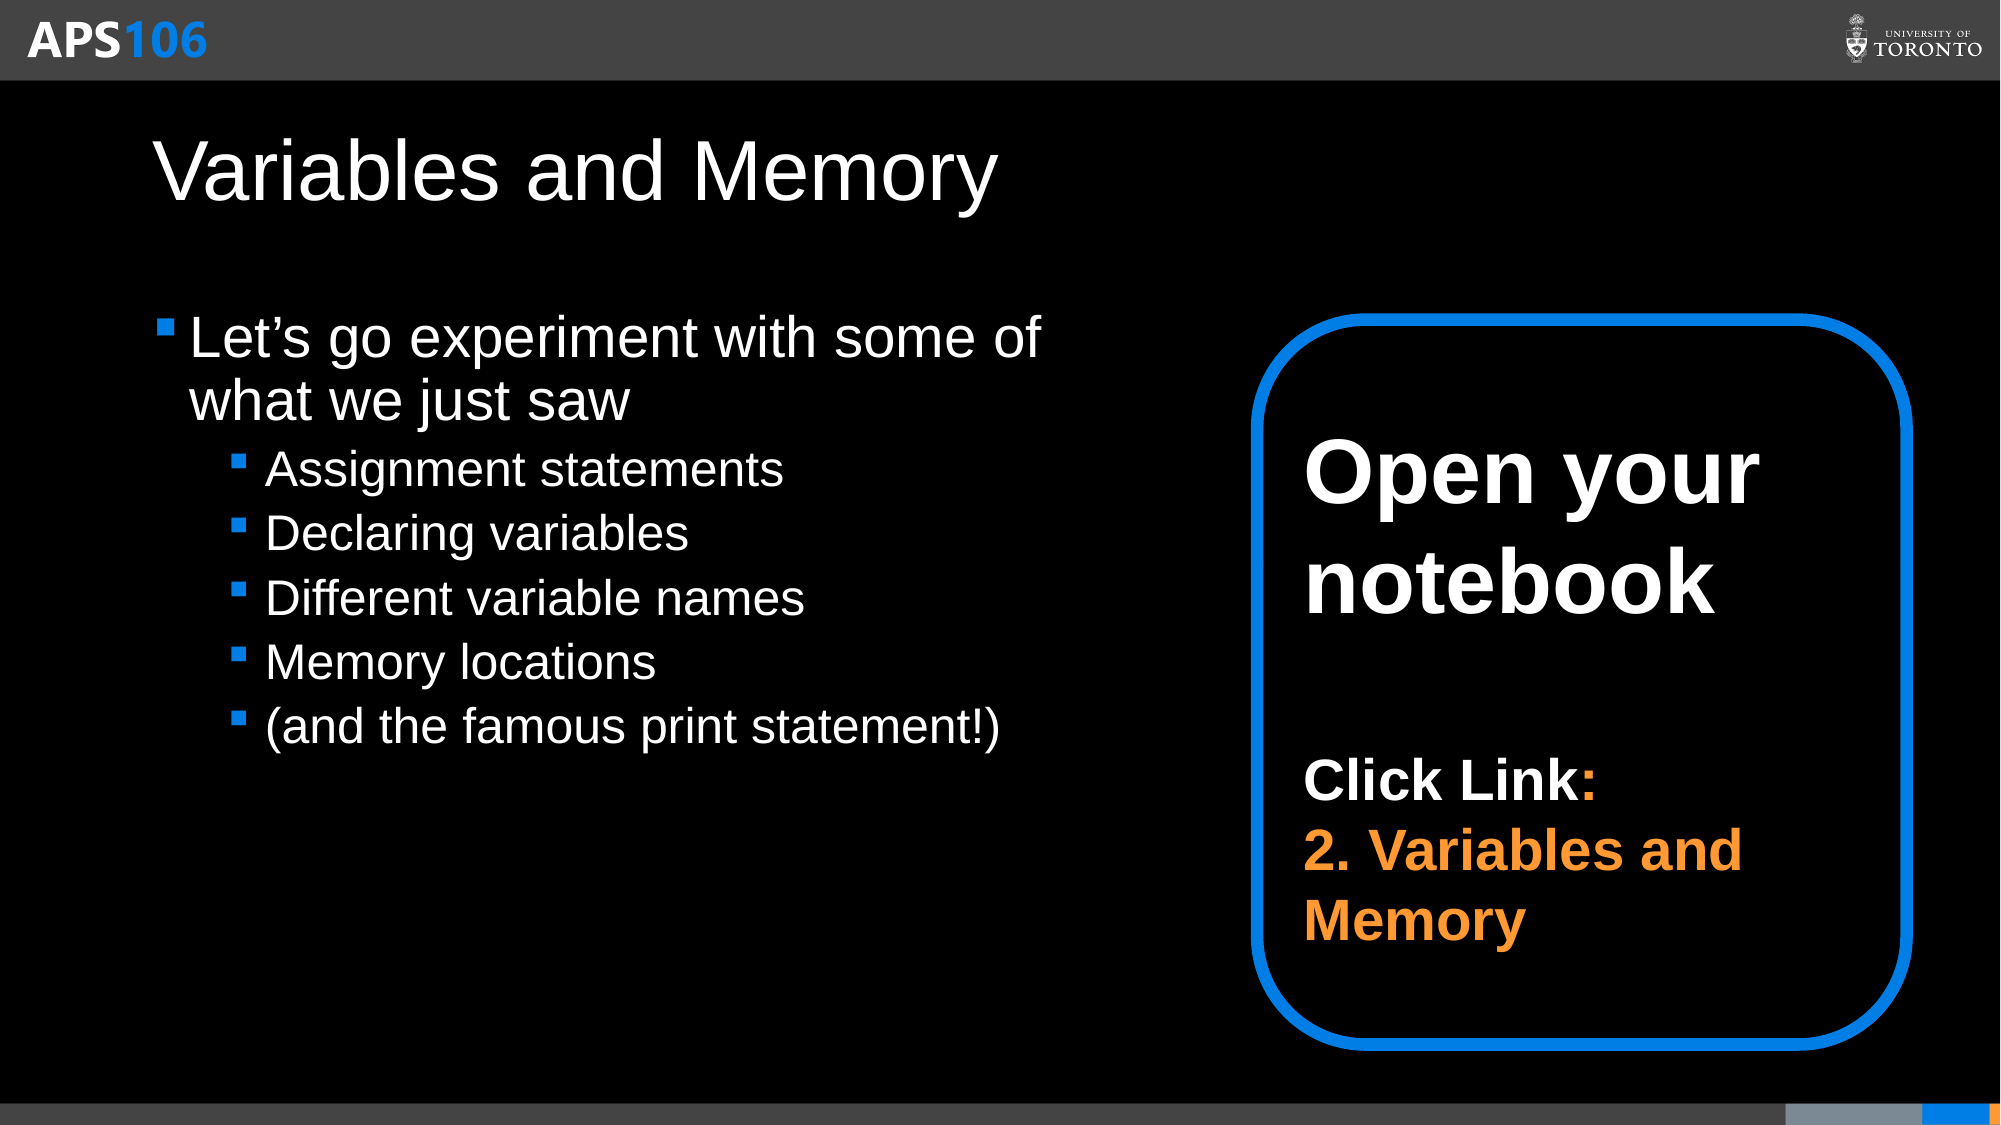

# Variables and Memory
Let’s go experiment with some of what we just saw
Assignment statements
Declaring variables
Different variable names
Memory locations
(and the famous print statement!)
Open your notebook

Click Link:
2. Variables and Memory